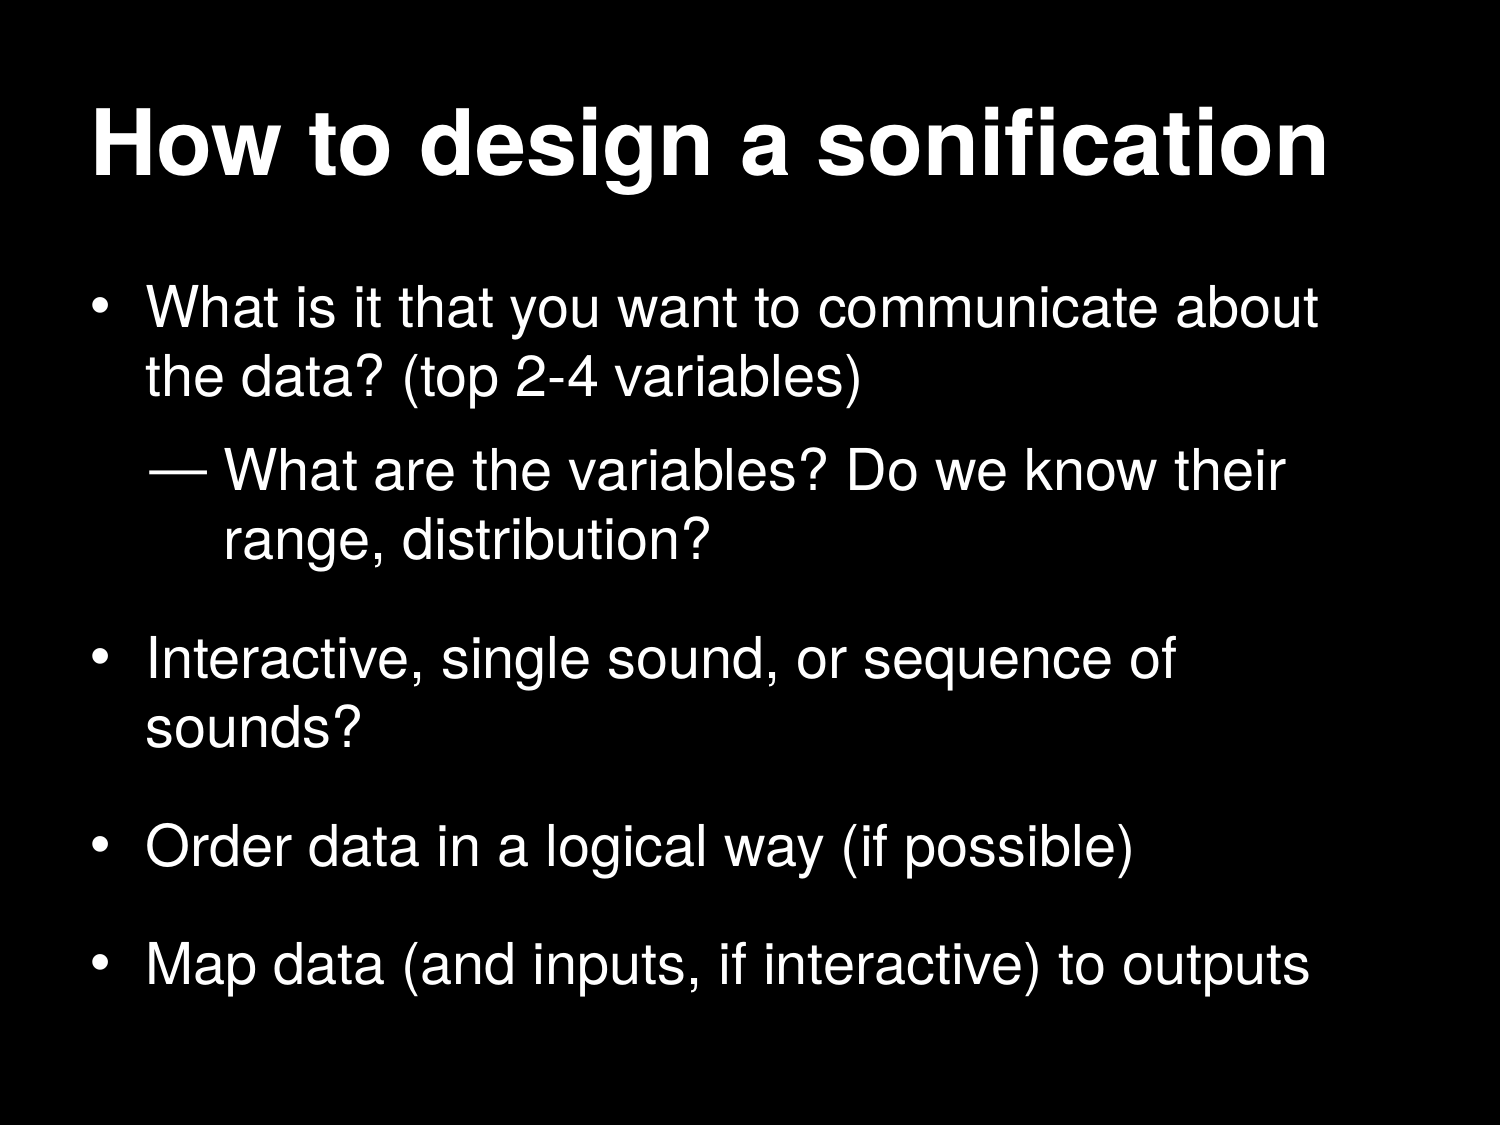

# How to design a sonification
What is it that you want to communicate about the data? (top 2-4 variables)
What are the variables? Do we know their range, distribution?
Interactive, single sound, or sequence of sounds?
Order data in a logical way (if possible)
Map data (and inputs, if interactive) to outputs